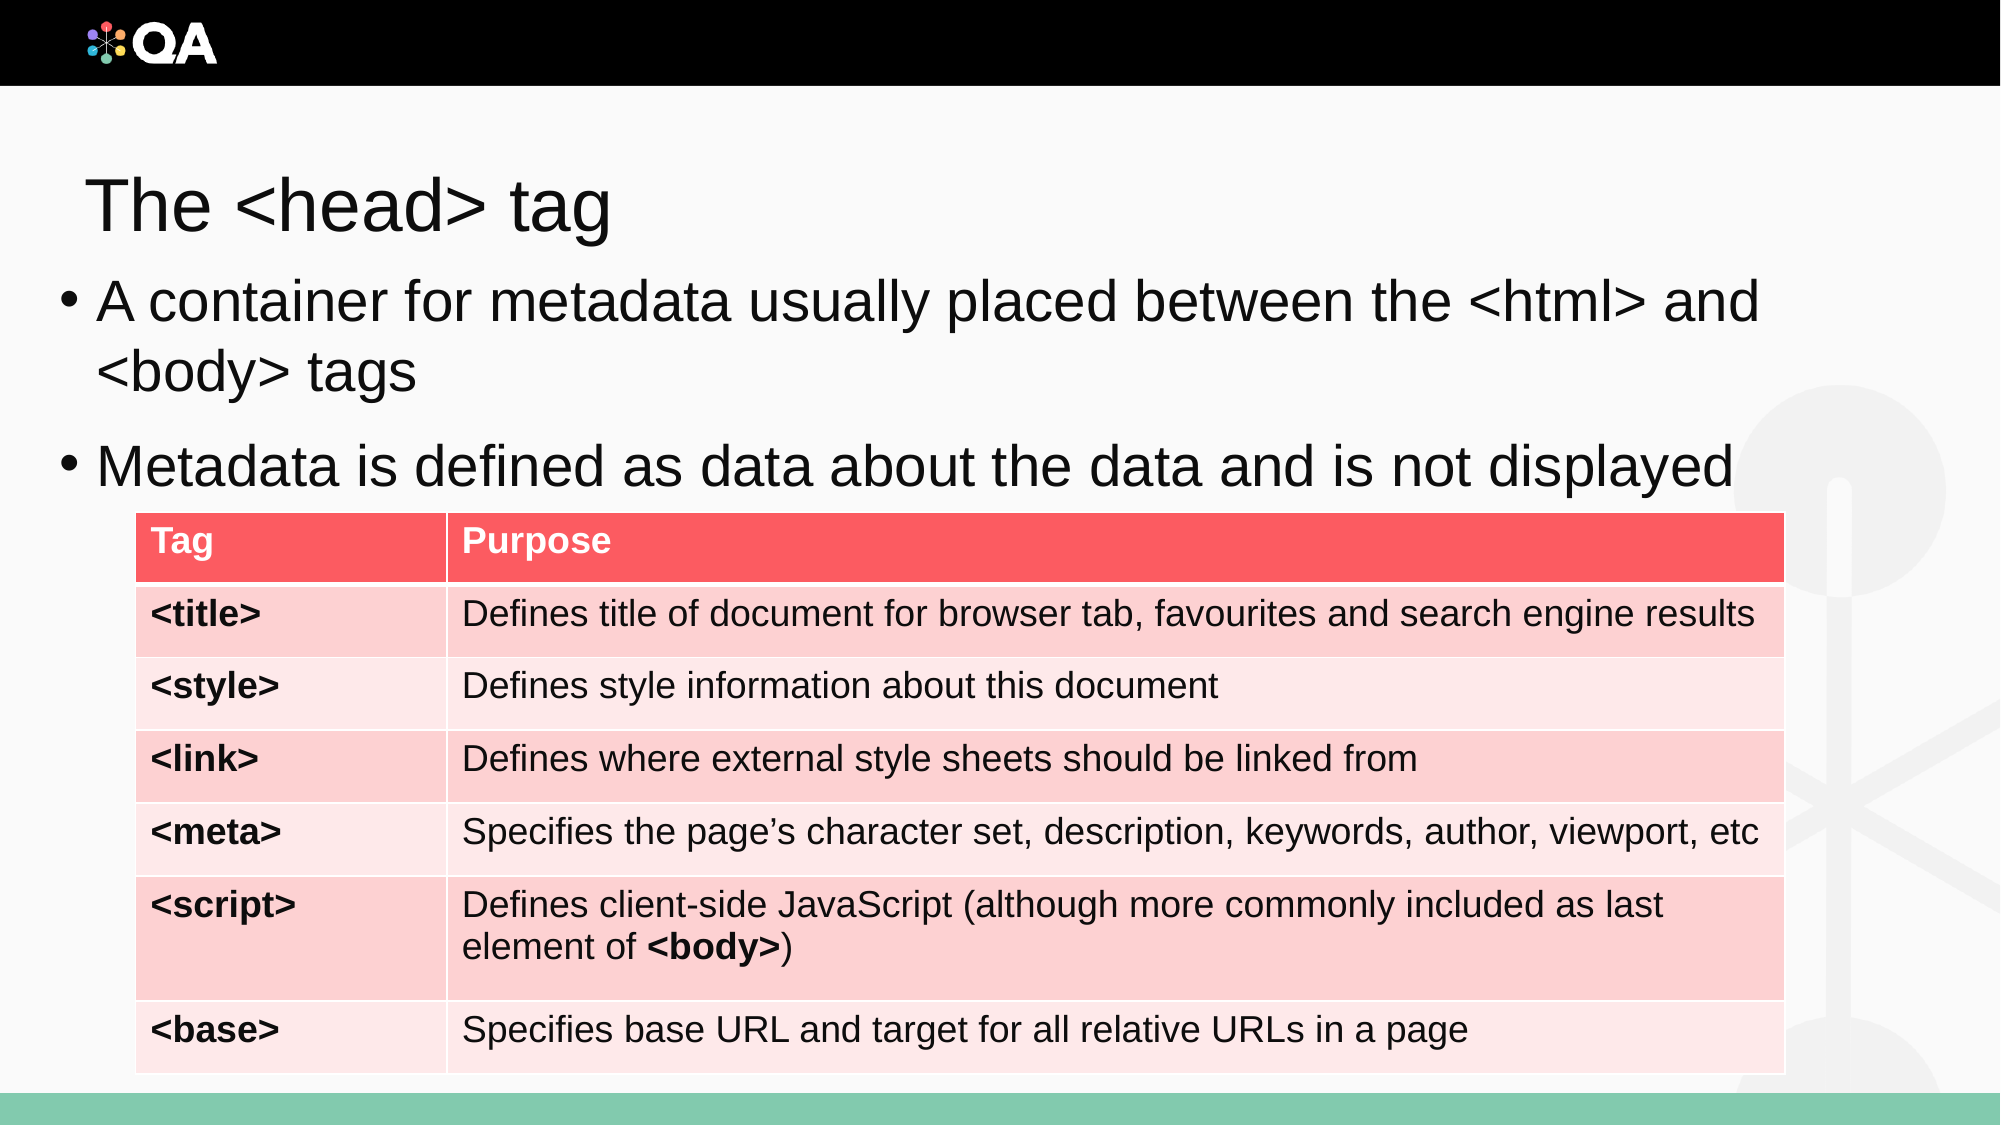

# The <head> tag
A container for metadata usually placed between the <html> and <body> tags
Metadata is defined as data about the data and is not displayed
| Tag | Purpose |
| --- | --- |
| <title> | Defines title of document for browser tab, favourites and search engine results |
| <style> | Defines style information about this document |
| <link> | Defines where external style sheets should be linked from |
| <meta> | Specifies the page’s character set, description, keywords, author, viewport, etc |
| <script> | Defines client-side JavaScript (although more commonly included as last element of <body>) |
| <base> | Specifies base URL and target for all relative URLs in a page |